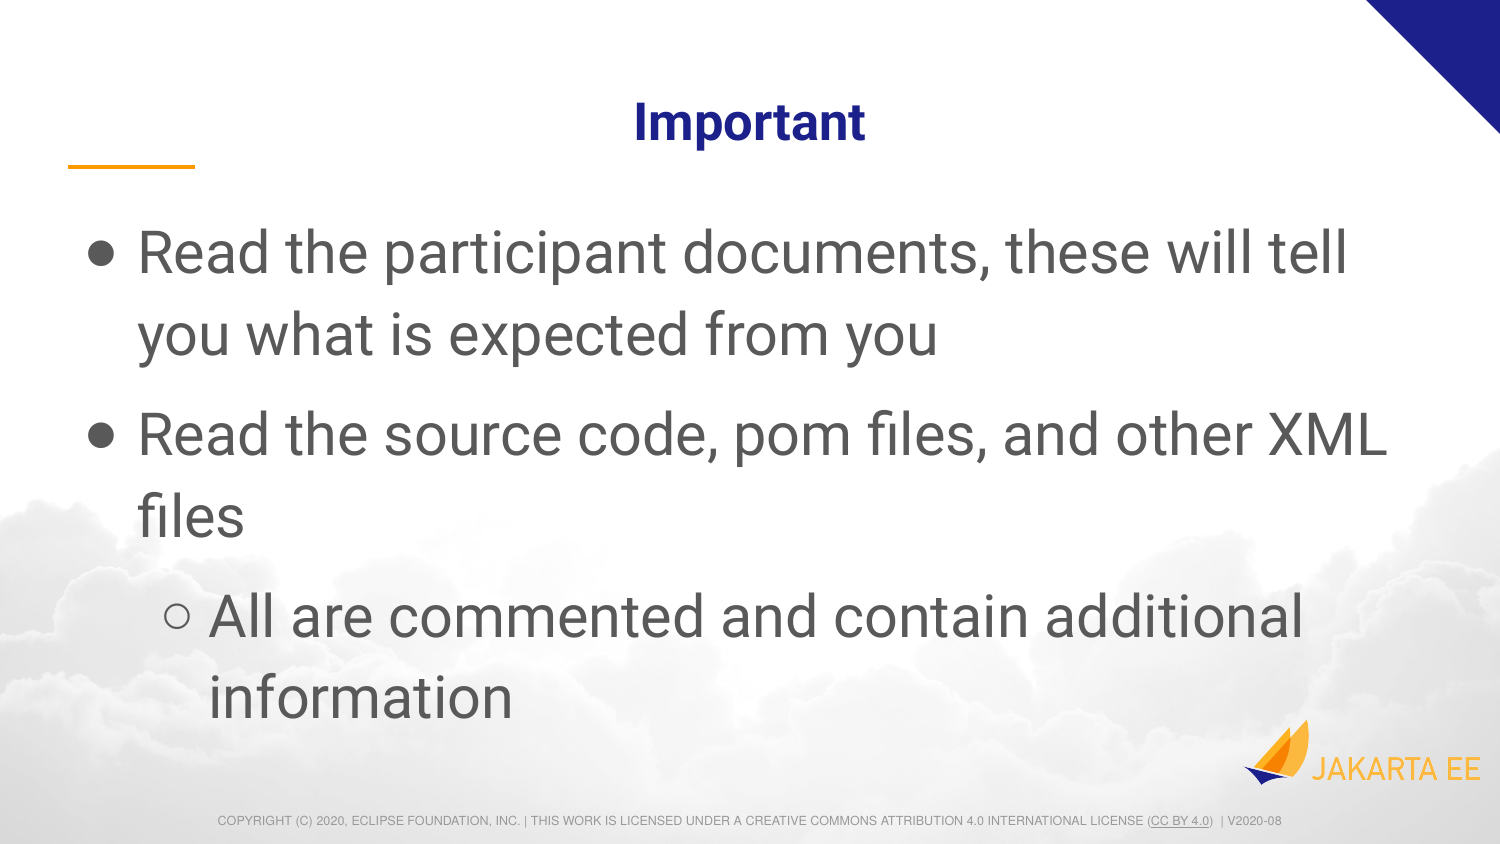

# Important
Read the participant documents, these will tell you what is expected from you
Read the source code, pom files, and other XML files
All are commented and contain additional information